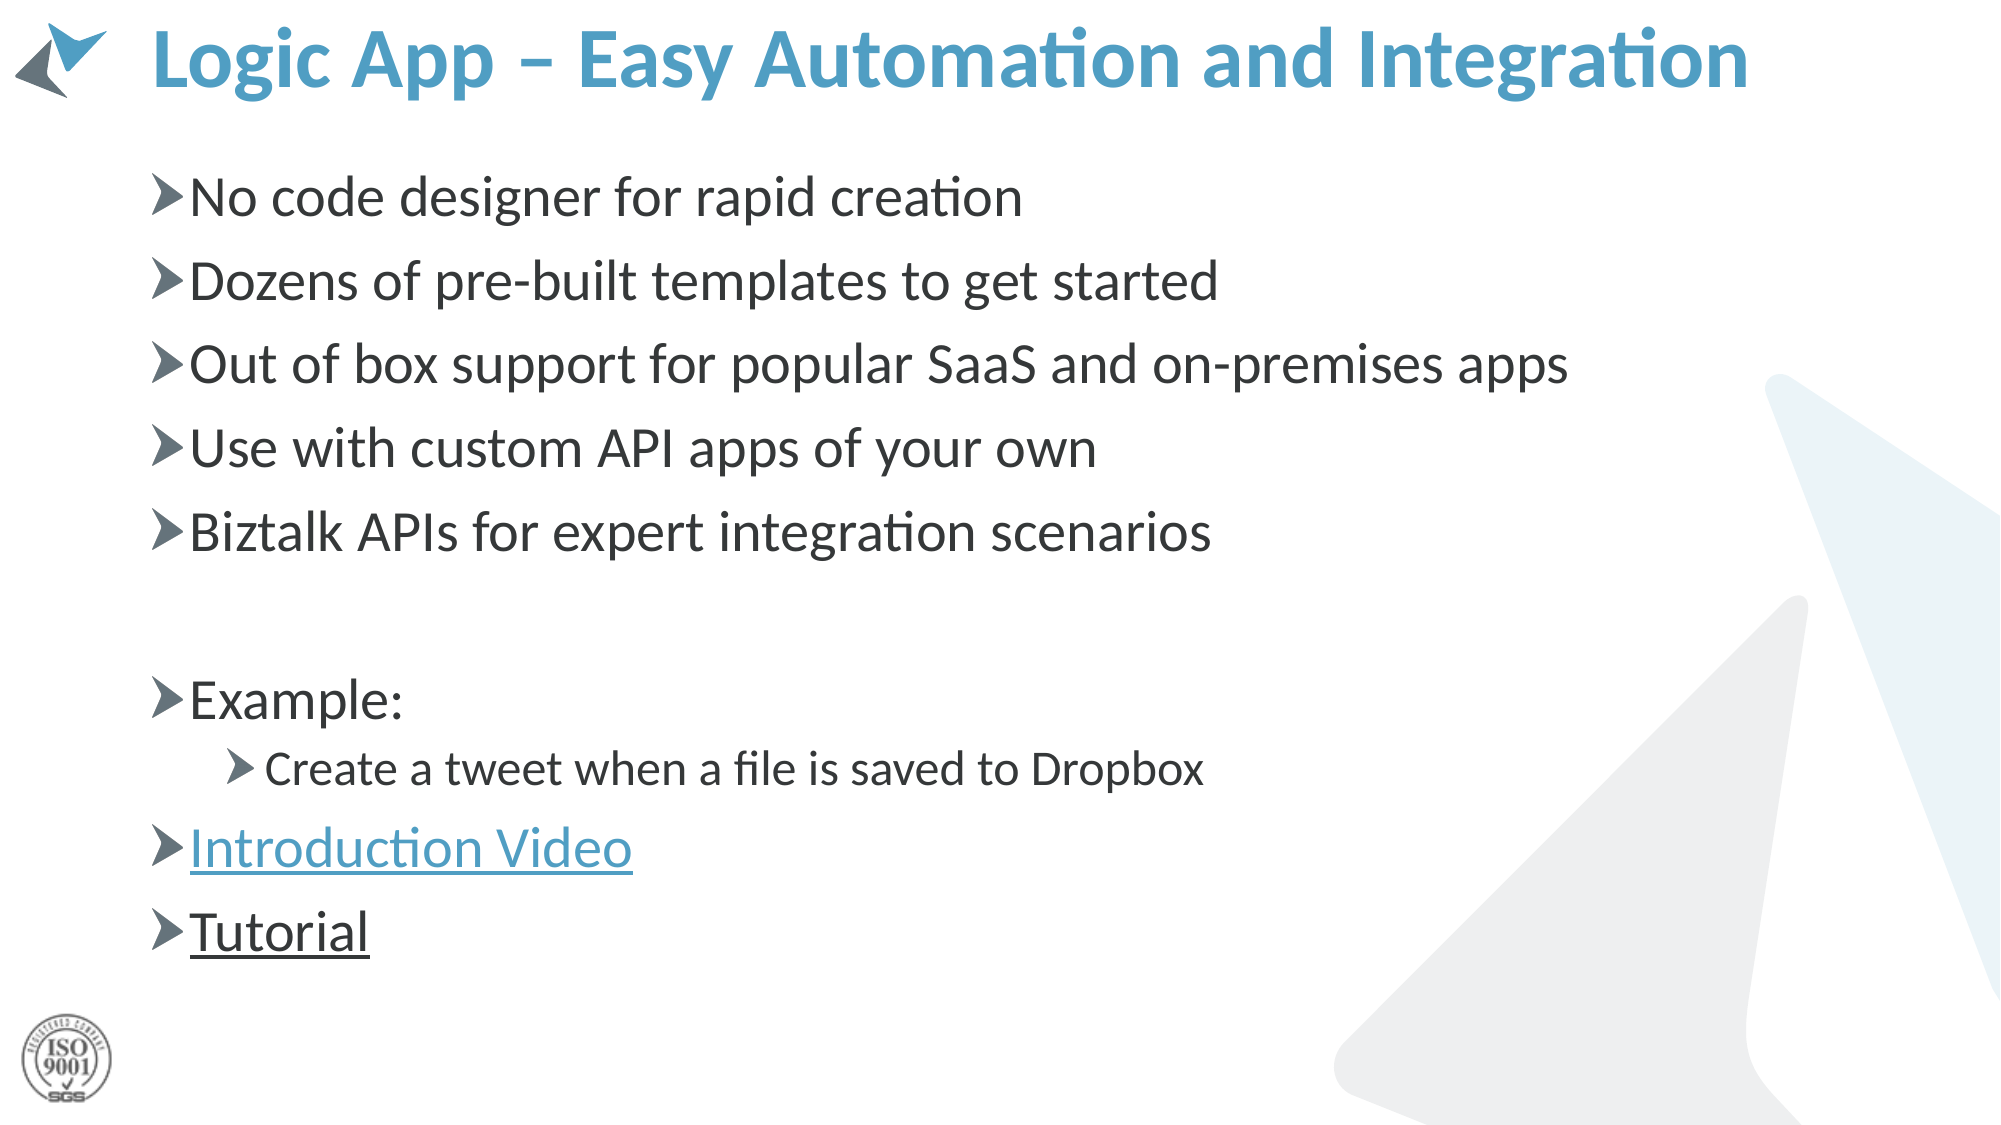

# Logic App – Easy Automation and Integration
No code designer for rapid creation
Dozens of pre-built templates to get started
Out of box support for popular SaaS and on-premises apps
Use with custom API apps of your own
Biztalk APIs for expert integration scenarios

Example:
Create a tweet when a file is saved to Dropbox
Introduction Video
Tutorial